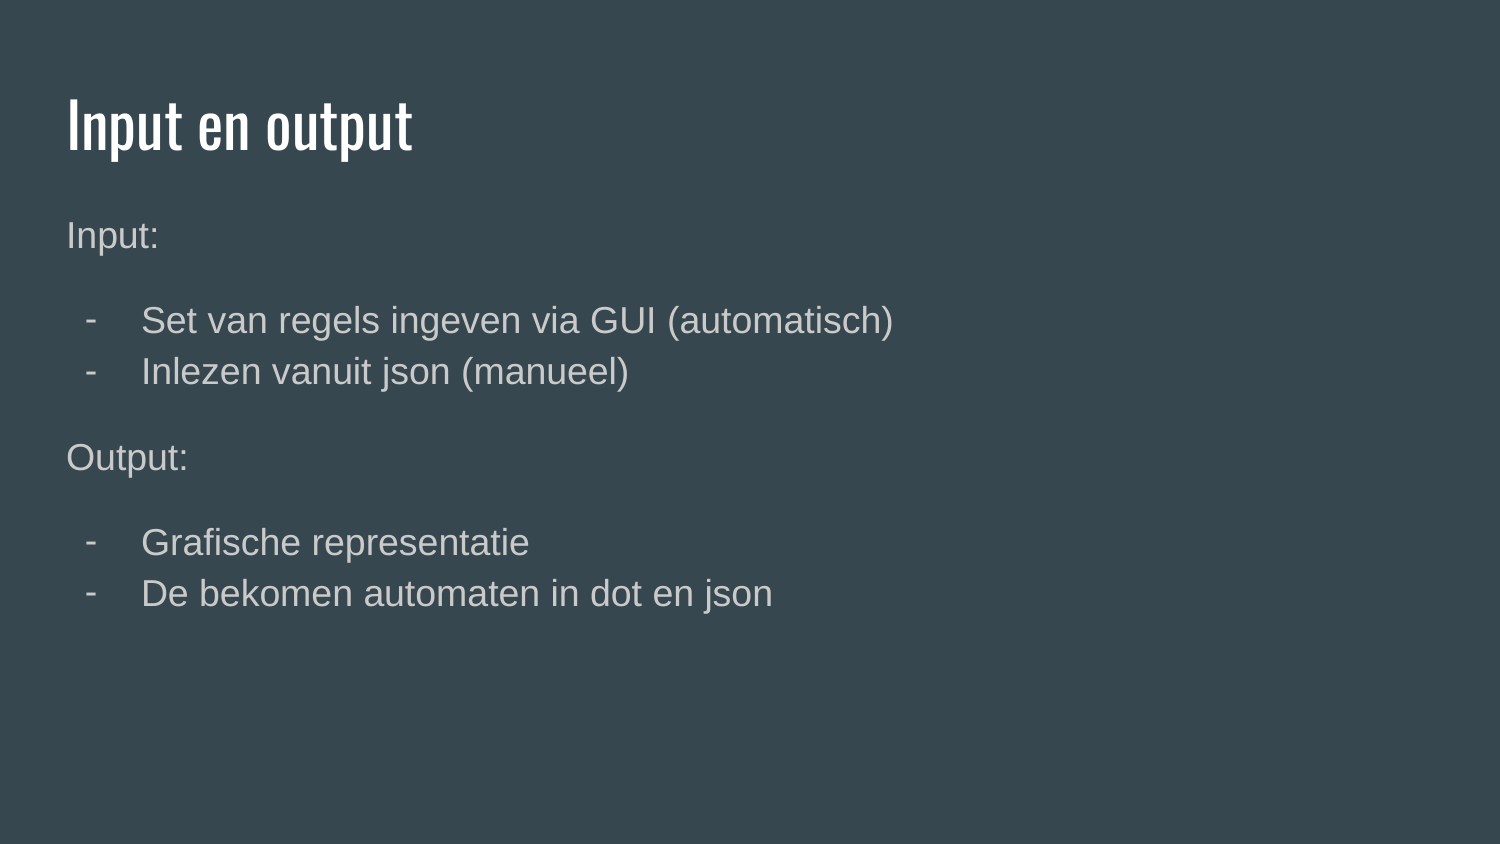

# Input en output
Input:
Set van regels ingeven via GUI (automatisch)
Inlezen vanuit json (manueel)
Output:
Grafische representatie
De bekomen automaten in dot en json